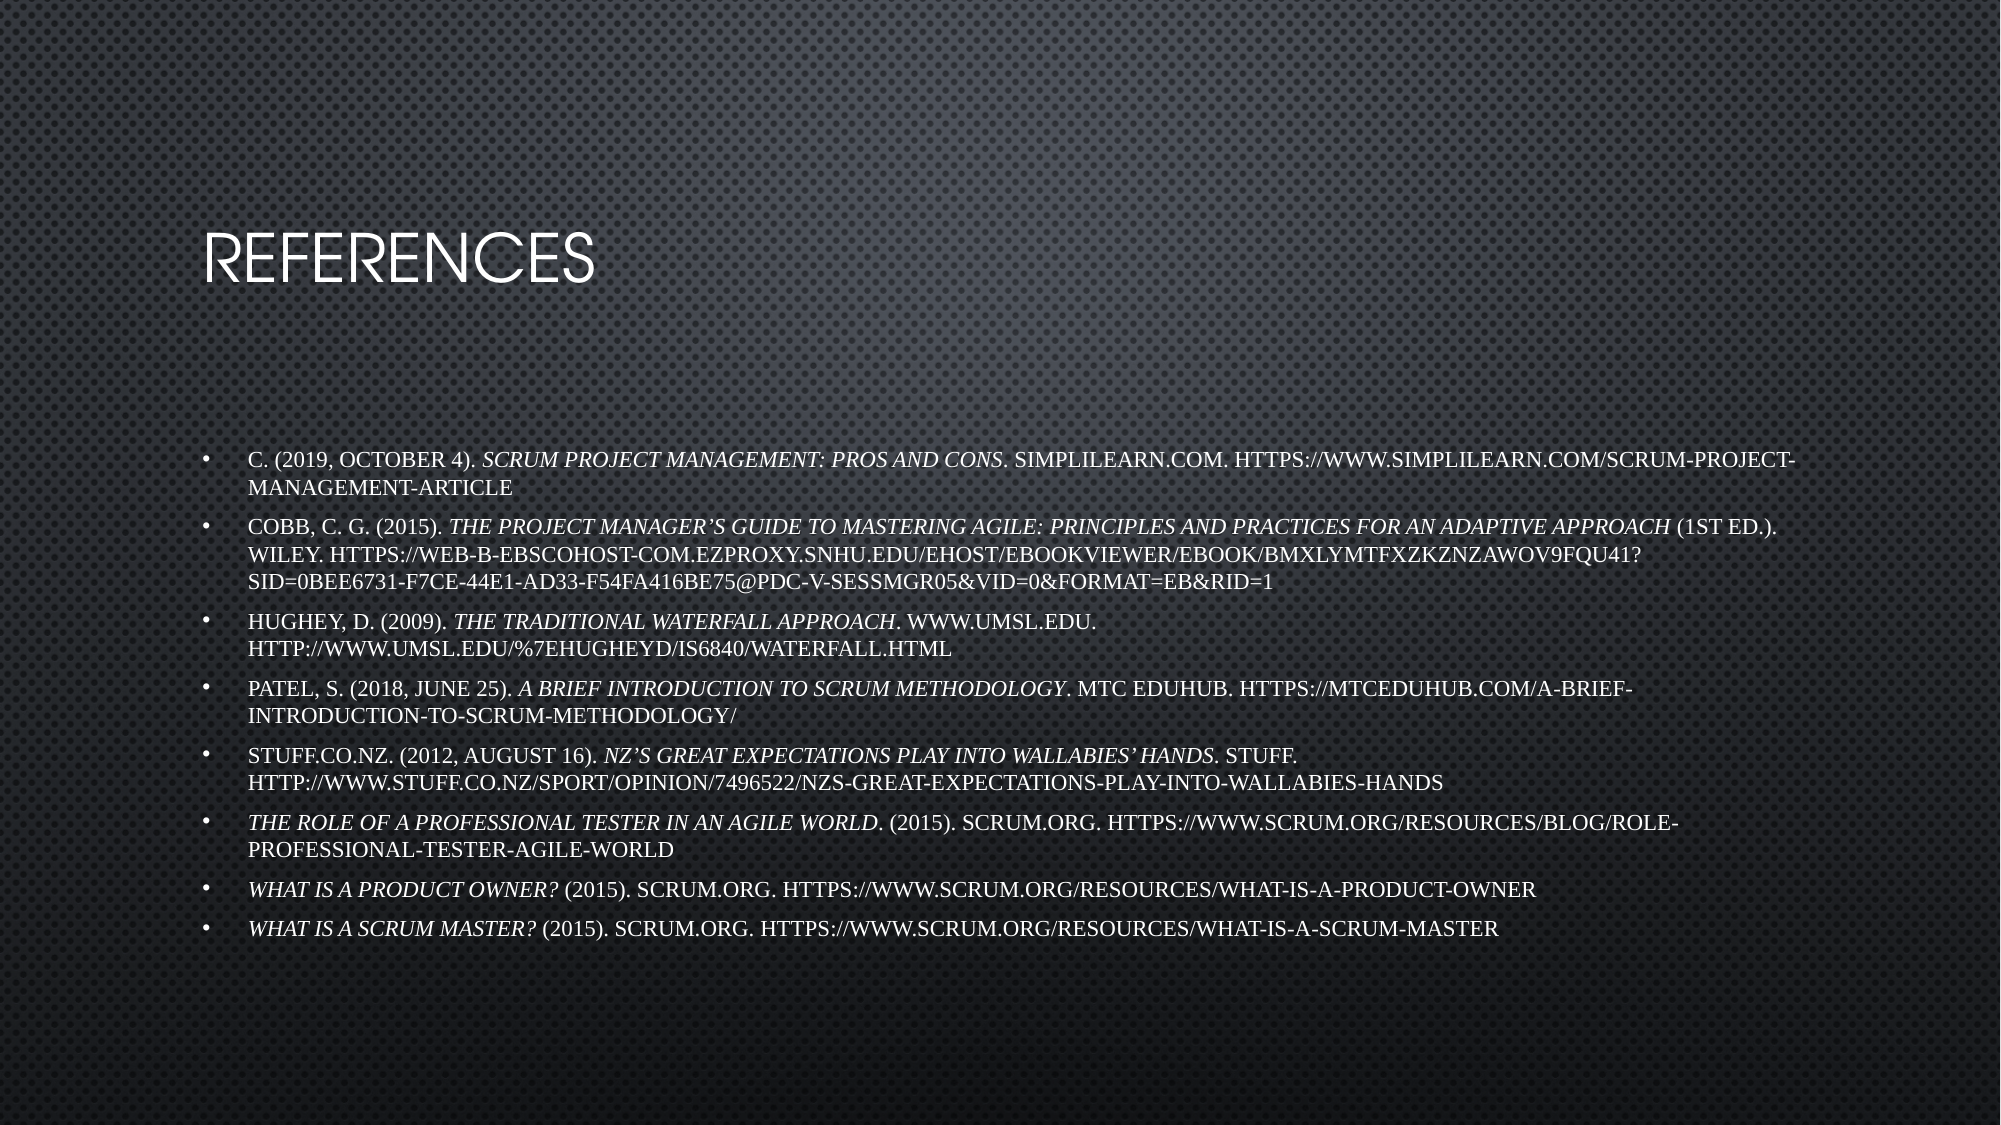

# References
C. (2019, October 4). Scrum Project Management: Pros and Cons. Simplilearn.Com. https://www.simplilearn.com/scrum-project-management-article
Cobb, C. G. (2015). The Project Manager’s Guide to Mastering Agile: Principles and Practices for an Adaptive Approach (1st ed.). Wiley. https://web-b-ebscohost-com.ezproxy.snhu.edu/ehost/ebookviewer/ebook/bmxlYmtfXzkzNzAwOV9fQU41?sid=0bee6731-f7ce-44e1-ad33-f54fa416be75@pdc-v-sessmgr05&vid=0&format=EB&rid=1
Hughey, D. (2009). The Traditional Waterfall Approach. Www.Umsl.Edu. http://www.umsl.edu/%7Ehugheyd/is6840/waterfall.html
patel, S. (2018, June 25). A brief Introduction to Scrum Methodology. MTC EduHub. https://mtceduhub.com/a-brief-introduction-to-scrum-methodology/
Stuff.co.nz. (2012, August 16). NZ’s great expectations play into Wallabies’ hands. Stuff. http://www.stuff.co.nz/sport/opinion/7496522/NZs-great-expectations-play-into-Wallabies-hands
The Role of a Professional Tester in an Agile World. (2015). Scrum.Org. https://www.scrum.org/resources/blog/role-professional-tester-agile-world
What is a Product Owner? (2015). Scrum.Org. https://www.scrum.org/resources/what-is-a-product-owner
What is a Scrum Master? (2015). Scrum.Org. https://www.scrum.org/resources/what-is-a-scrum-master